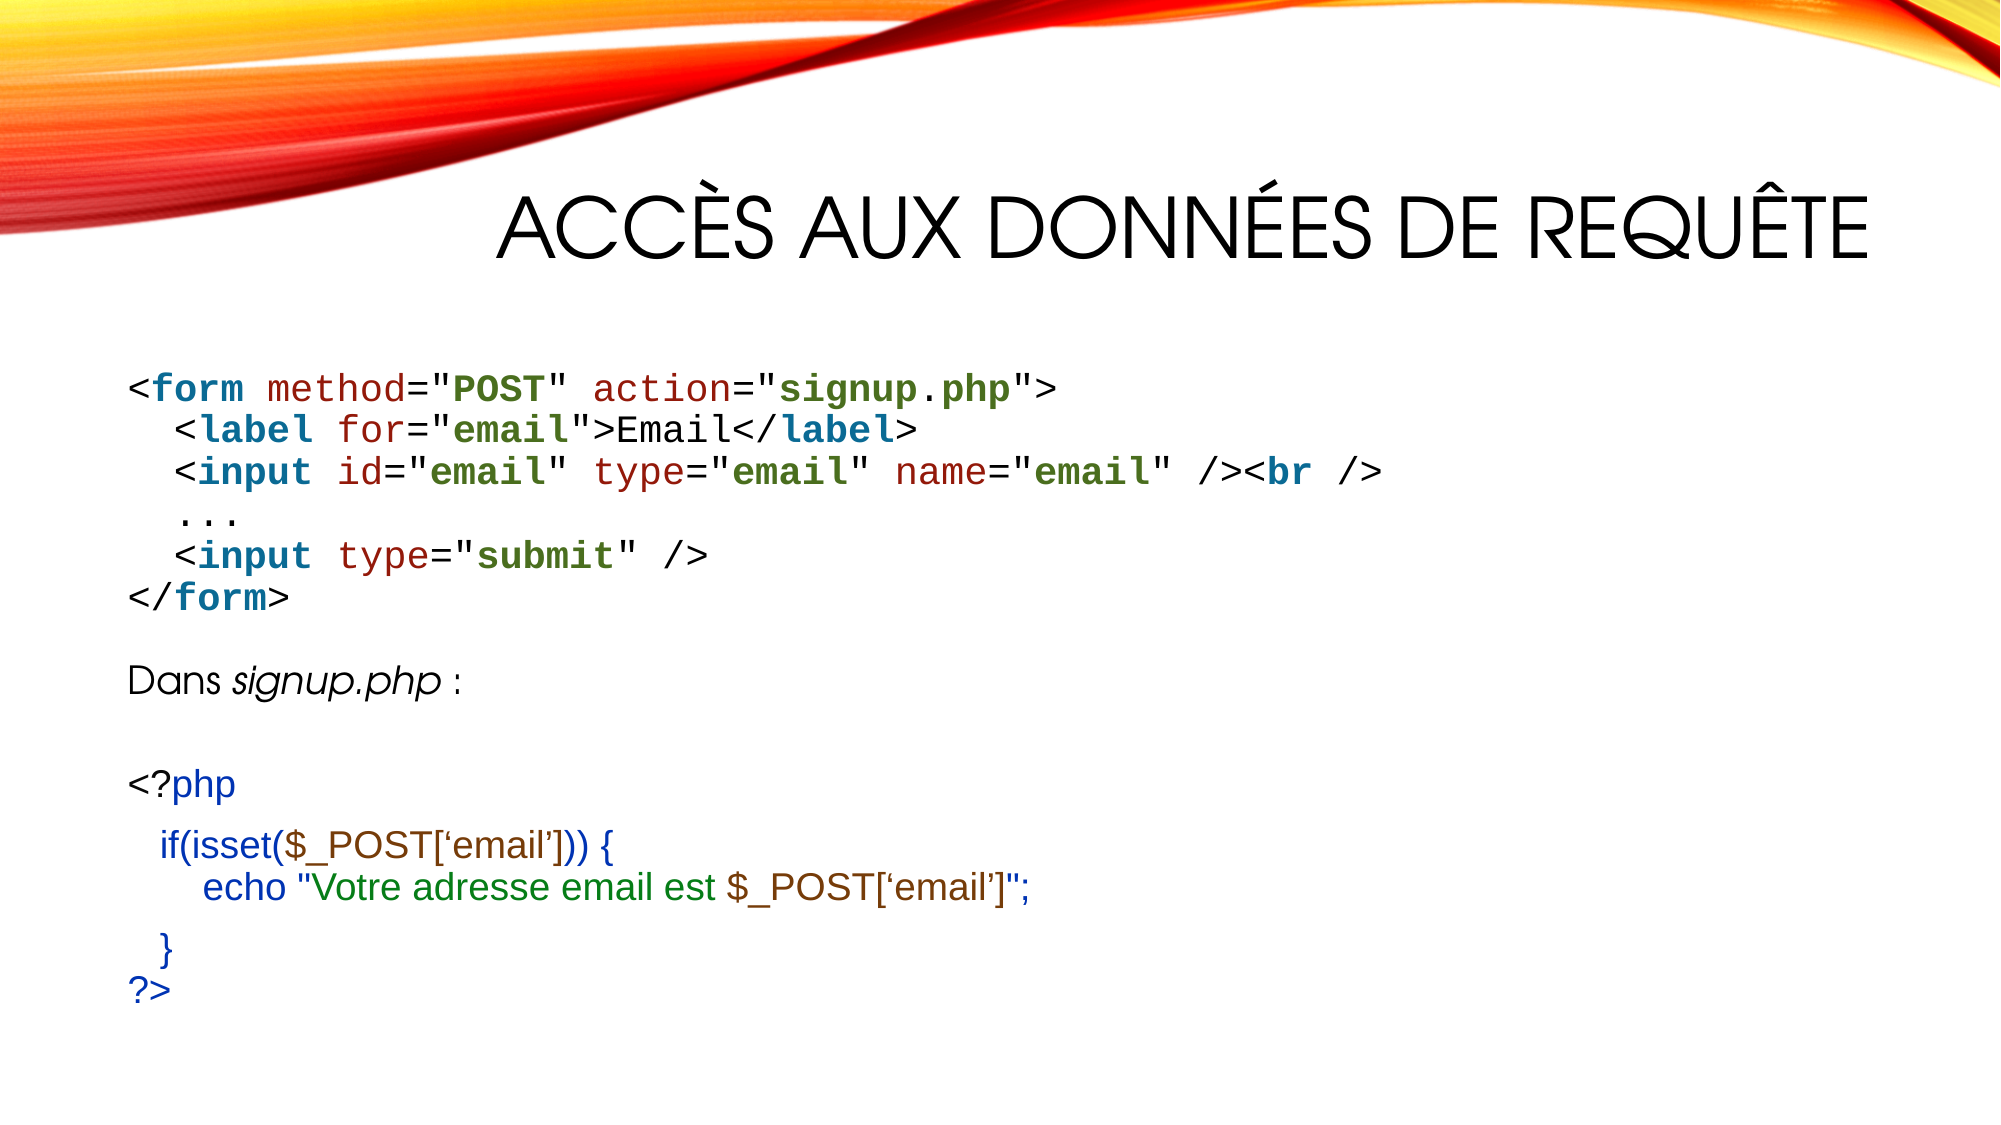

# Accès aux données de requête
<form method="POST" action="signup.php">
  <label for="email">Email</label>
  <input id="email" type="email" name="email" /><br />
  ...
  <input type="submit" />
</form>

Dans signup.php :

<?php
   if(isset($_POST[‘email’])) {
       echo "Votre adresse email est $_POST[‘email’]";
   }
?>